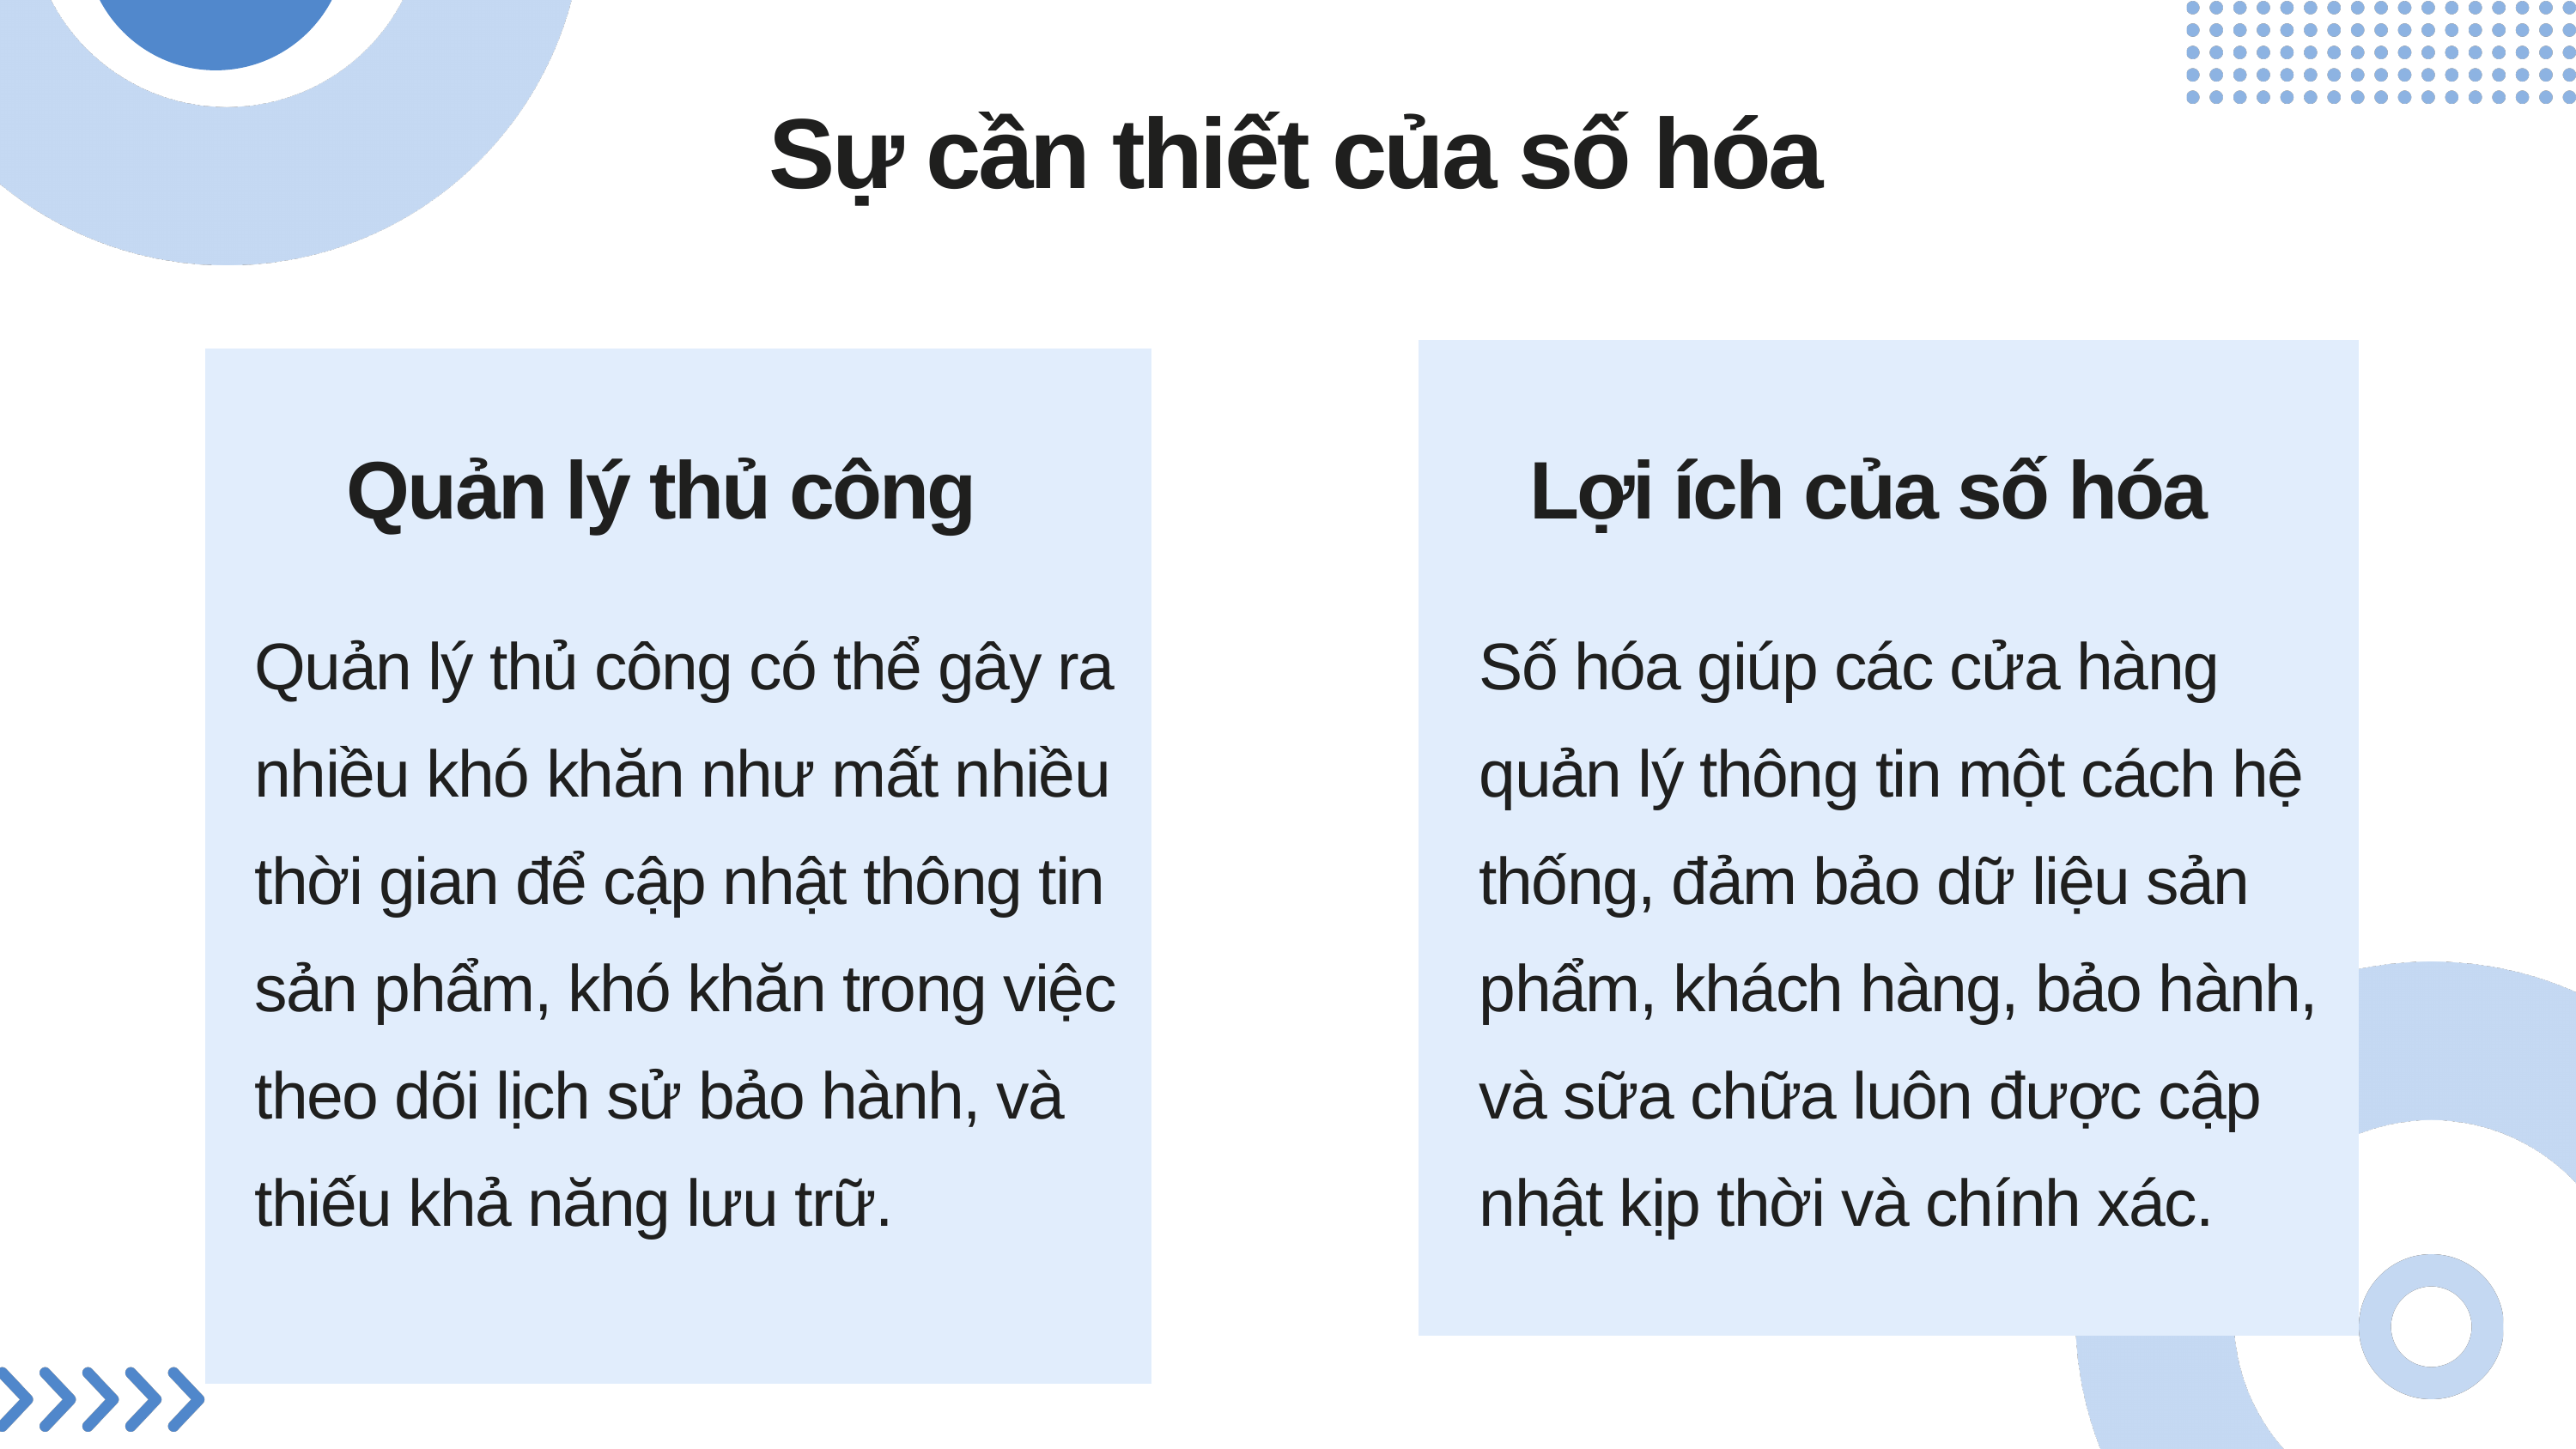

Sự cần thiết của số hóa

Quản lý thủ công
Lợi ích của số hóa
Quản lý thủ công có thể gây ra nhiều khó khăn như mất nhiều thời gian để cập nhật thông tin sản phẩm, khó khăn trong việc theo dõi lịch sử bảo hành, và thiếu khả năng lưu trữ.

Số hóa giúp các cửa hàng quản lý thông tin một cách hệ thống, đảm bảo dữ liệu sản phẩm, khách hàng, bảo hành, và sữa chữa luôn được cập nhật kịp thời và chính xác.